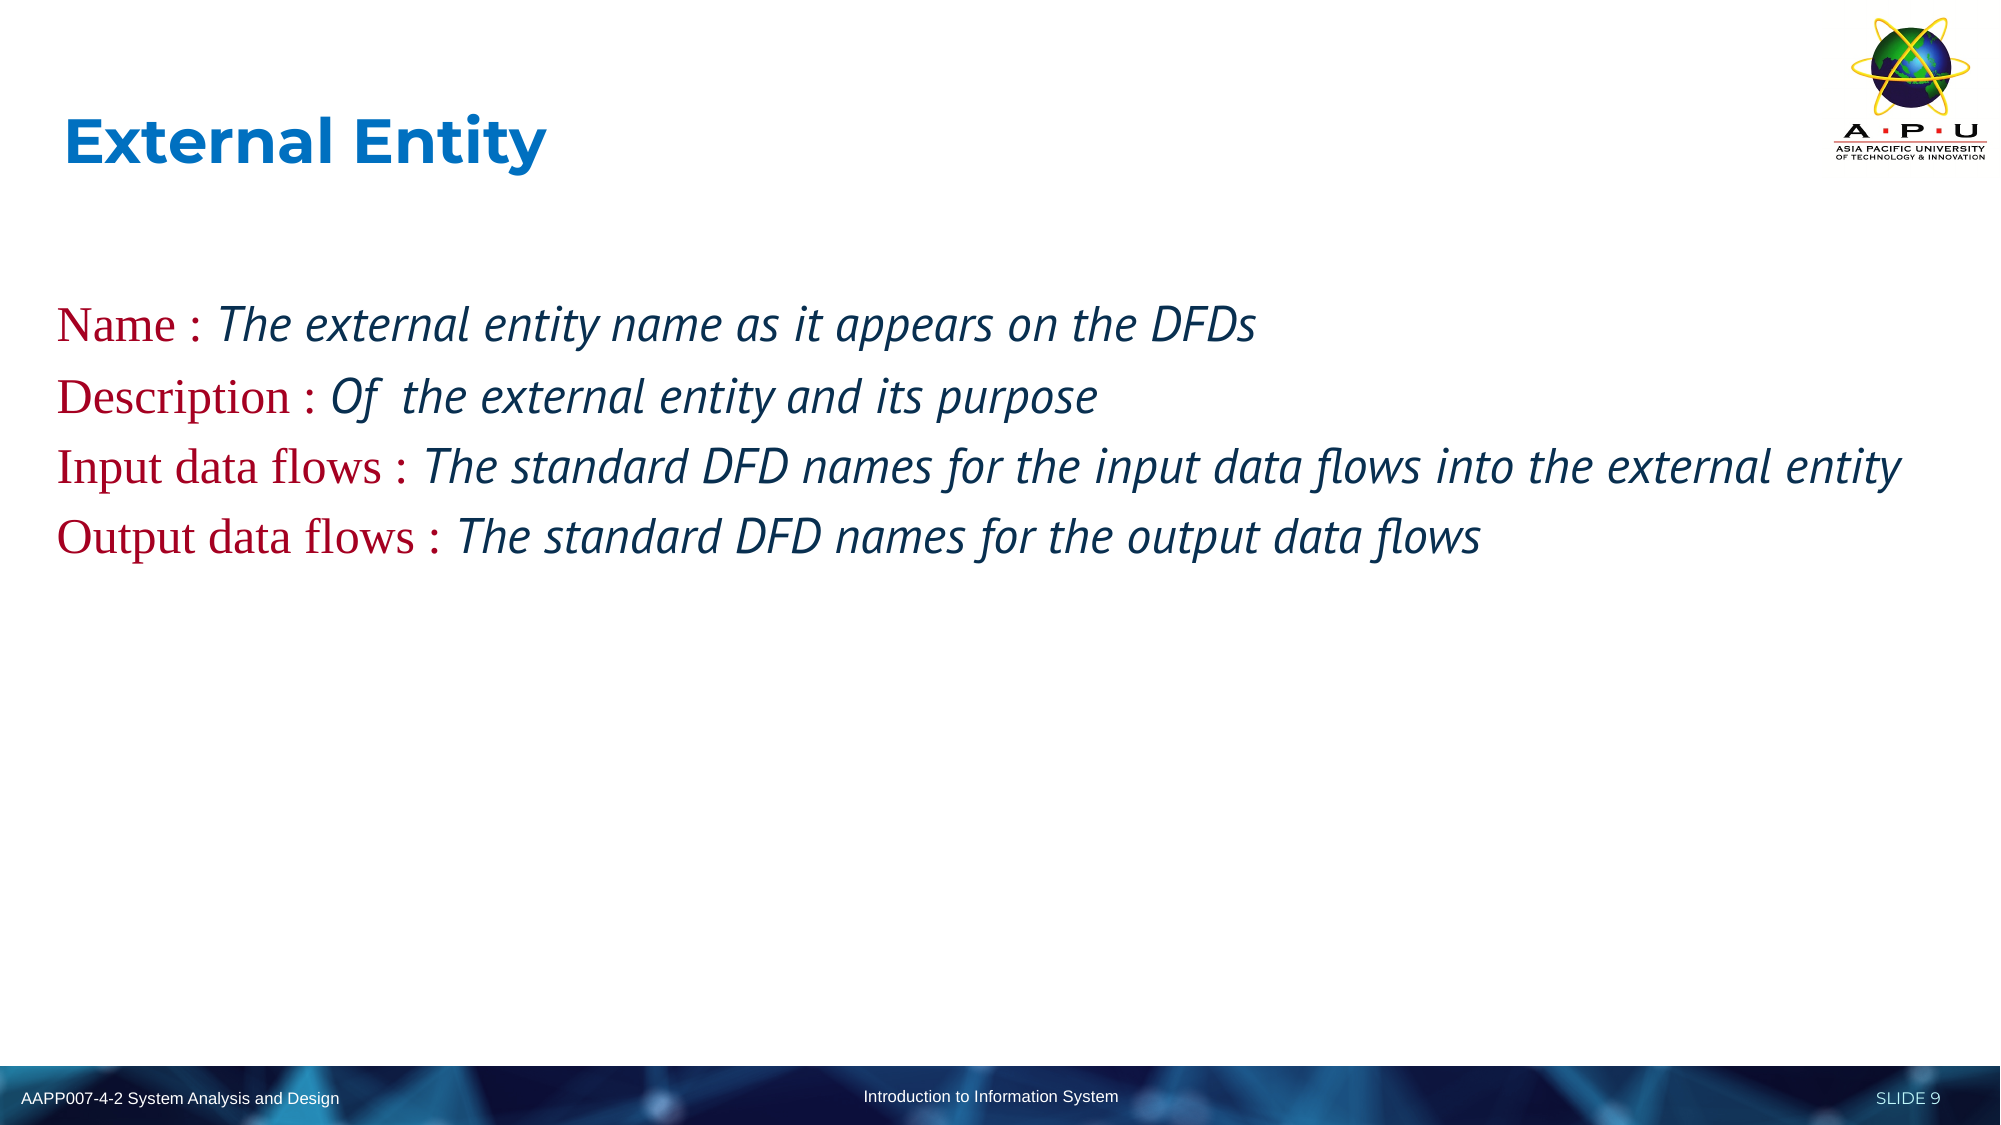

# External Entity
Name : The external entity name as it appears on the DFDs
Description : Of  the external entity and its purpose
Input data flows : The standard DFD names for the input data flows into the external entity
Output data flows : The standard DFD names for the output data flows